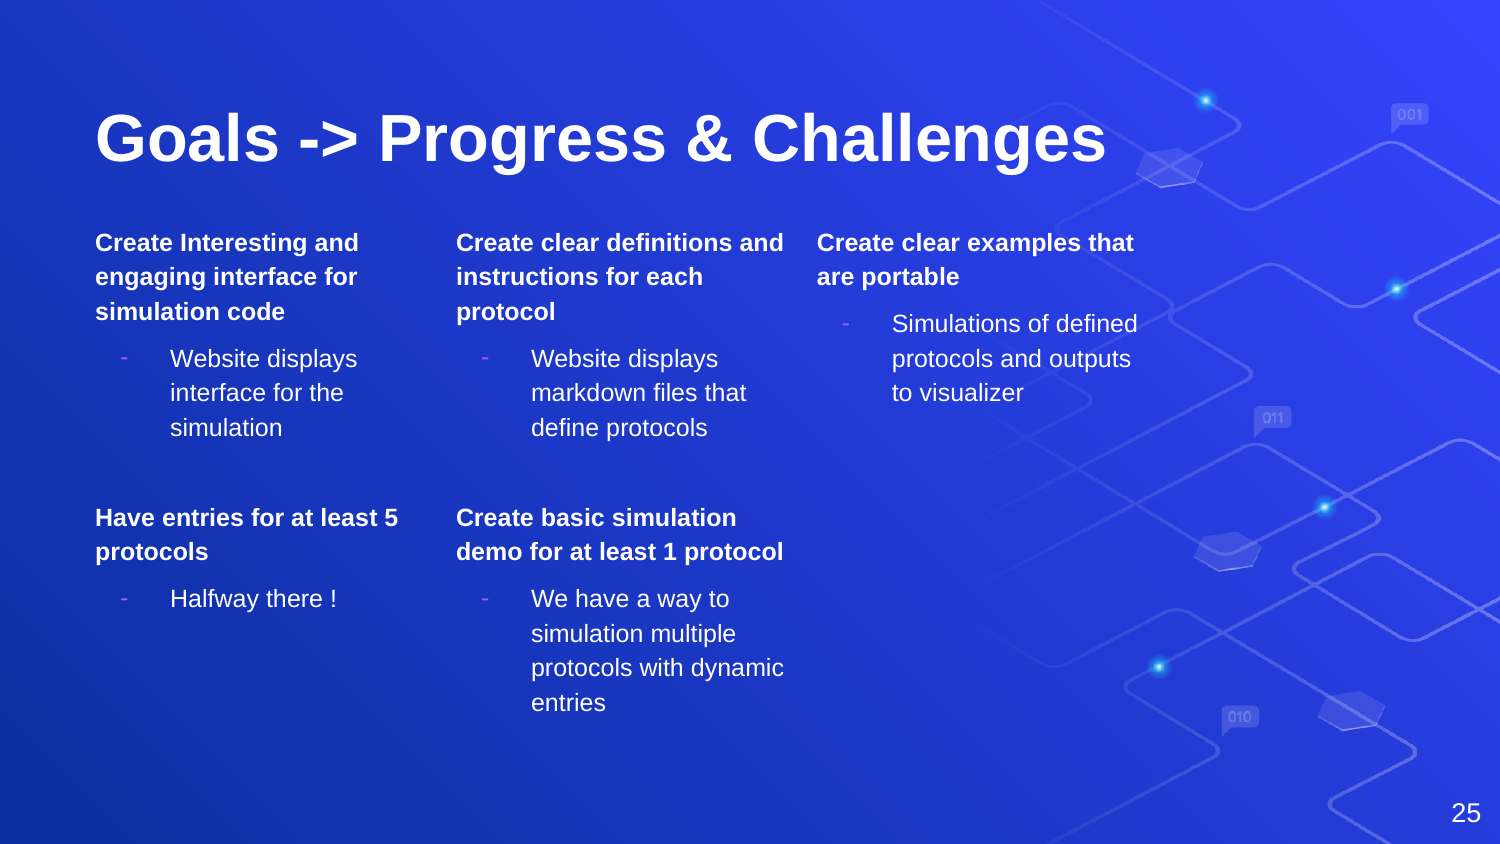

# Goals -> Progress & Challenges
Create Interesting and engaging interface for simulation code
Website displays interface for the simulation
Create clear definitions and instructions for each protocol
Website displays markdown files that define protocols
Create clear examples that are portable
Simulations of defined protocols and outputs to visualizer
Have entries for at least 5 protocols
Halfway there !
Create basic simulation demo for at least 1 protocol
We have a way to simulation multiple protocols with dynamic entries
25